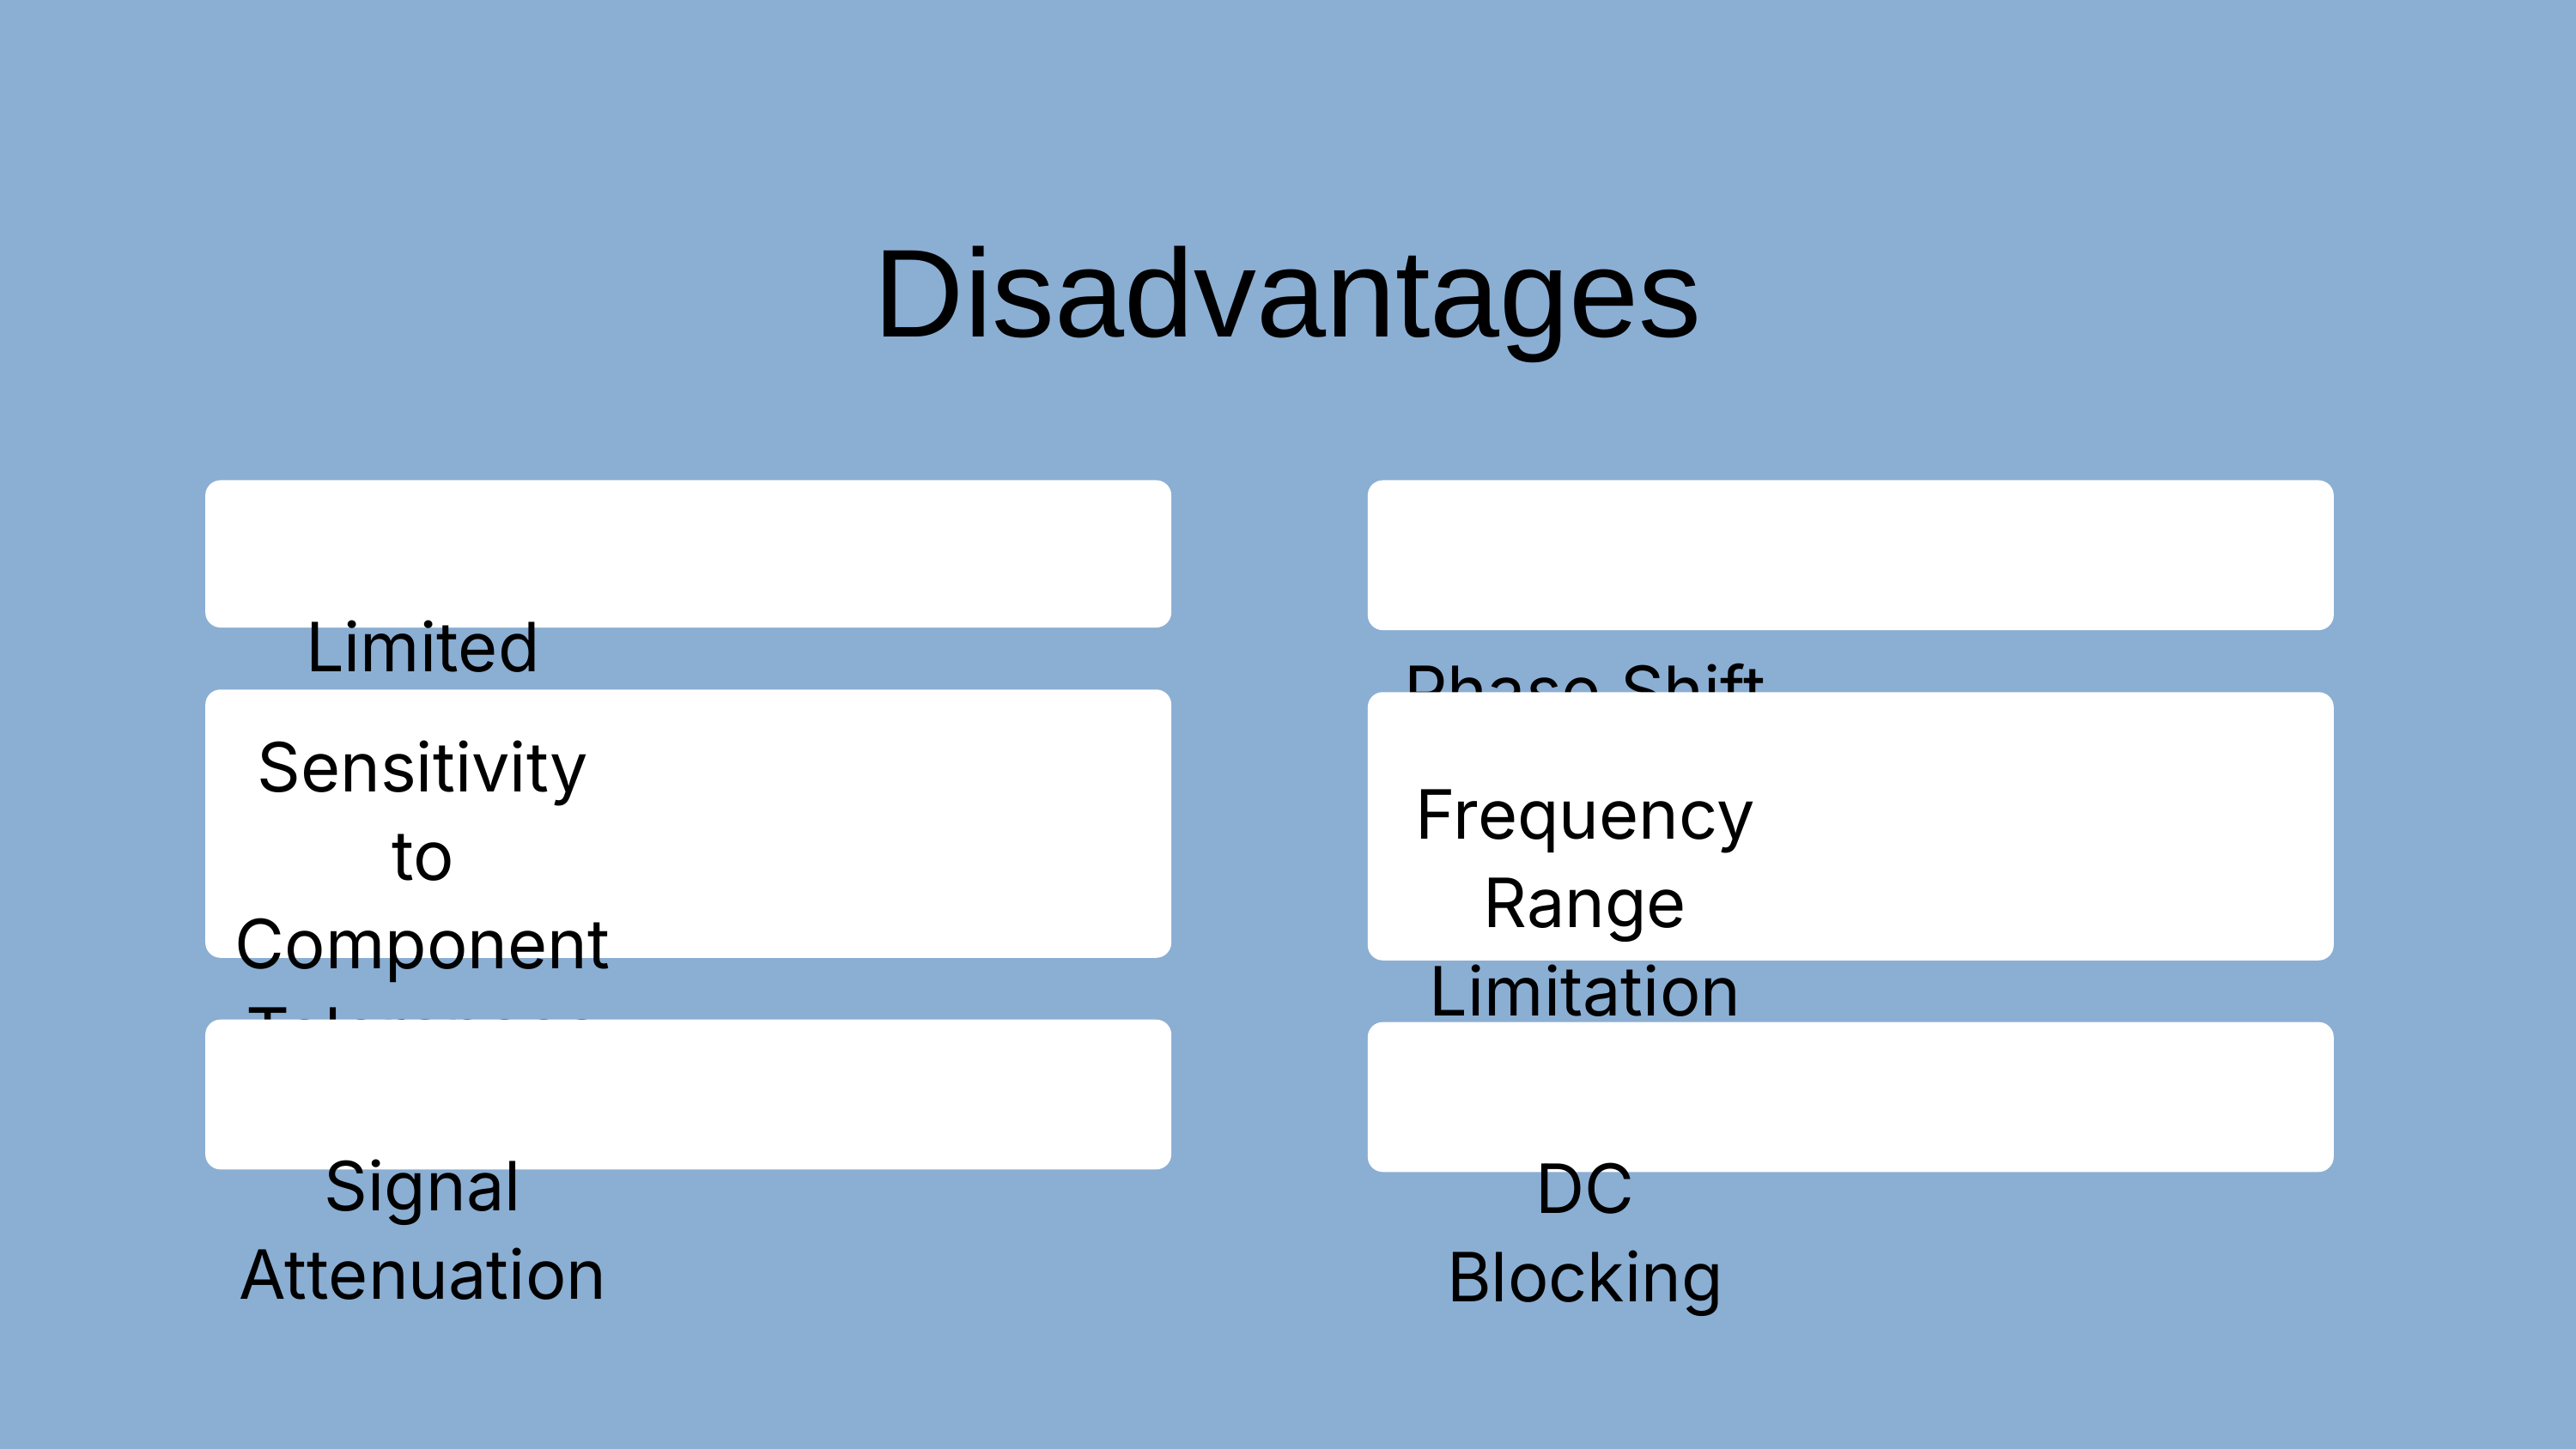

Disadvantages

Limited Selectivity

Phase Shift

Sensitivity to Component Tolerances

Frequency Range Limitation

Signal Attenuation

DC Blocking